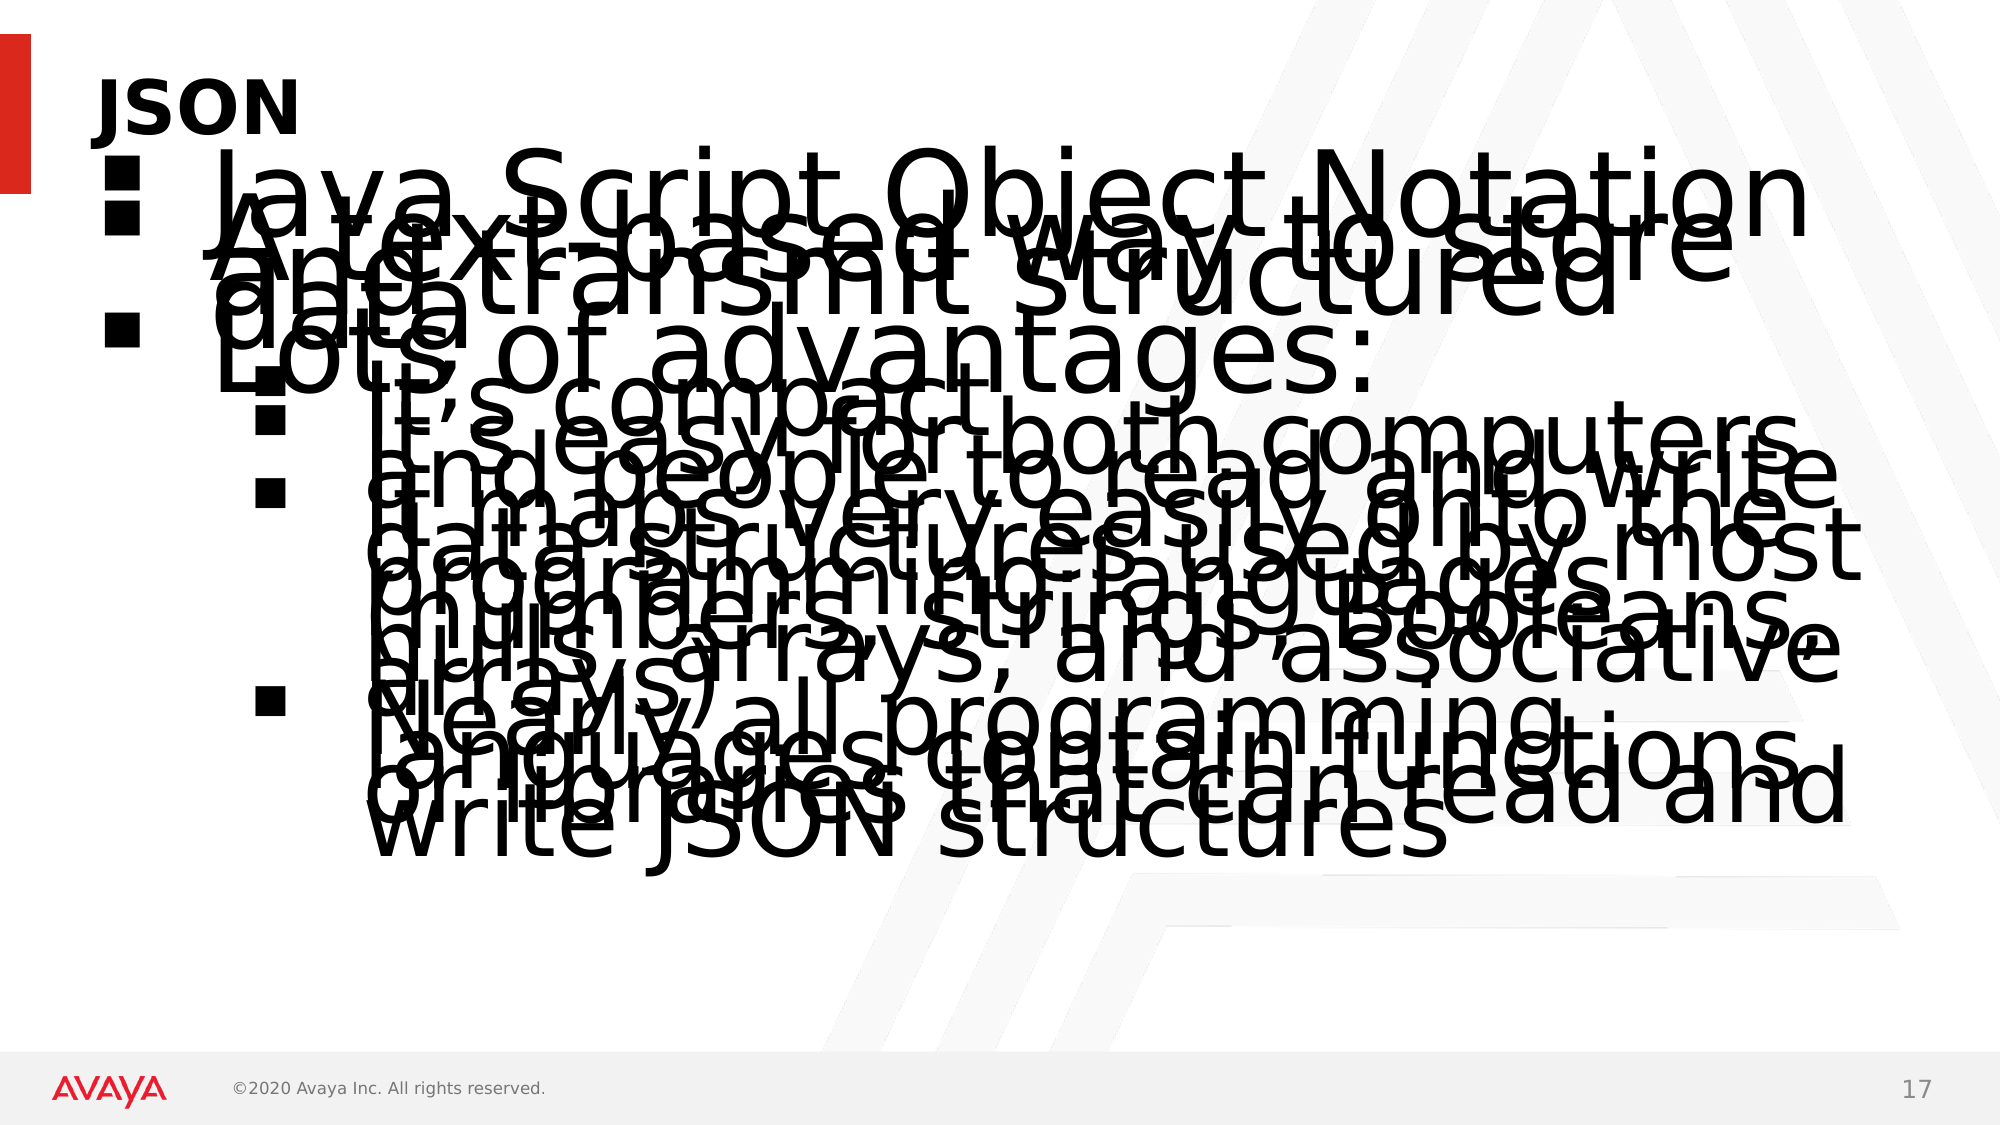

# JSON
Java Script Object Notation
A text-based way to store and transmit structured data
Lots of advantages:
It’s compact
It’s easy for both computers and people to read and write
It maps very easily onto the data structures used by most programming languages (numbers, strings, Booleans, nulls, arrays, and associative arrays)
Nearly all programming languages contain functions or libraries that can read and write JSON structures